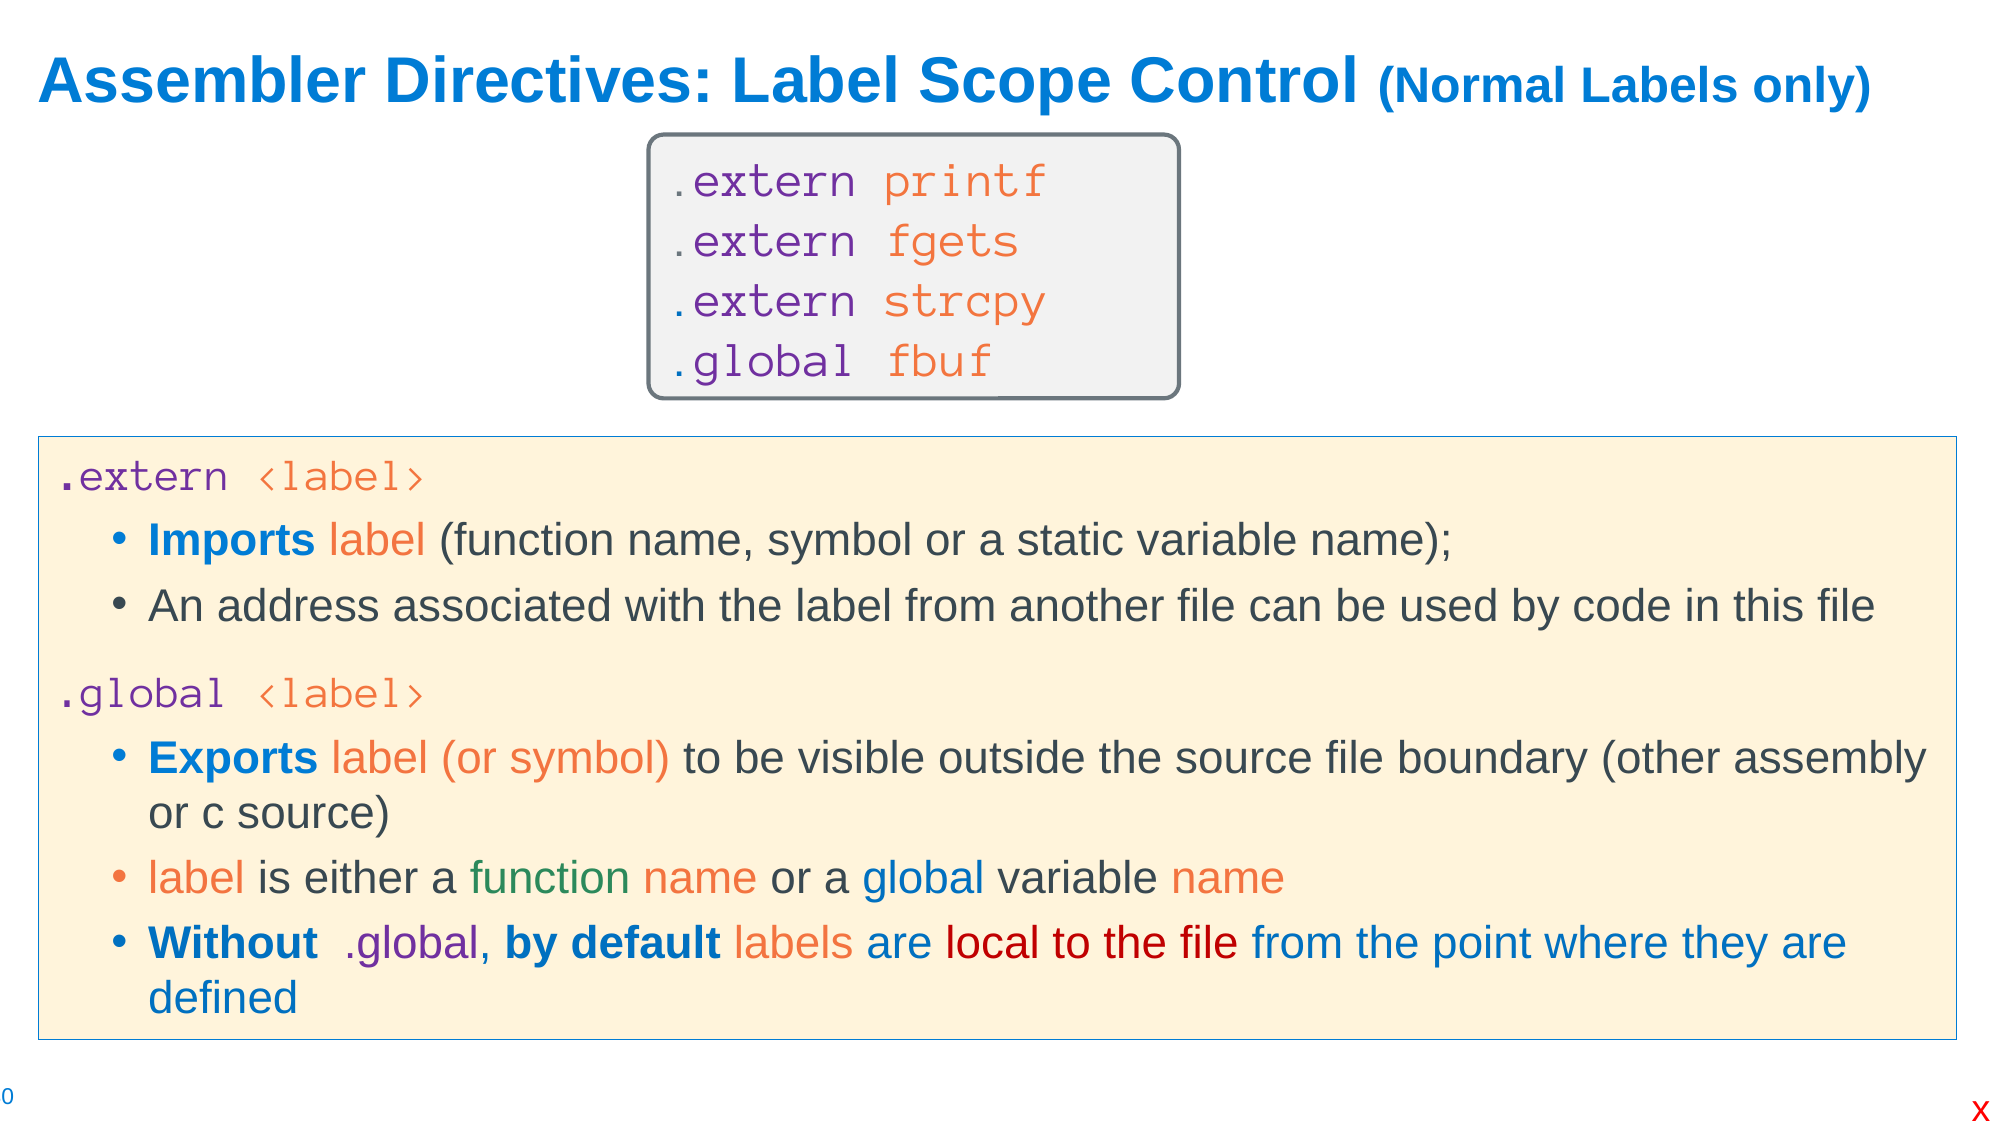

# Assembler Directives: Label Scope Control (Normal Labels only)
.extern printf
.extern fgets
.extern strcpy
.global fbuf
.extern <label>
Imports label (function name, symbol or a static variable name);
An address associated with the label from another file can be used by code in this file
.global <label>
Exports label (or symbol) to be visible outside the source file boundary (other assembly or c source)
label is either a function name or a global variable name
Without  .global, by default labels are local to the file from the point where they are defined
x